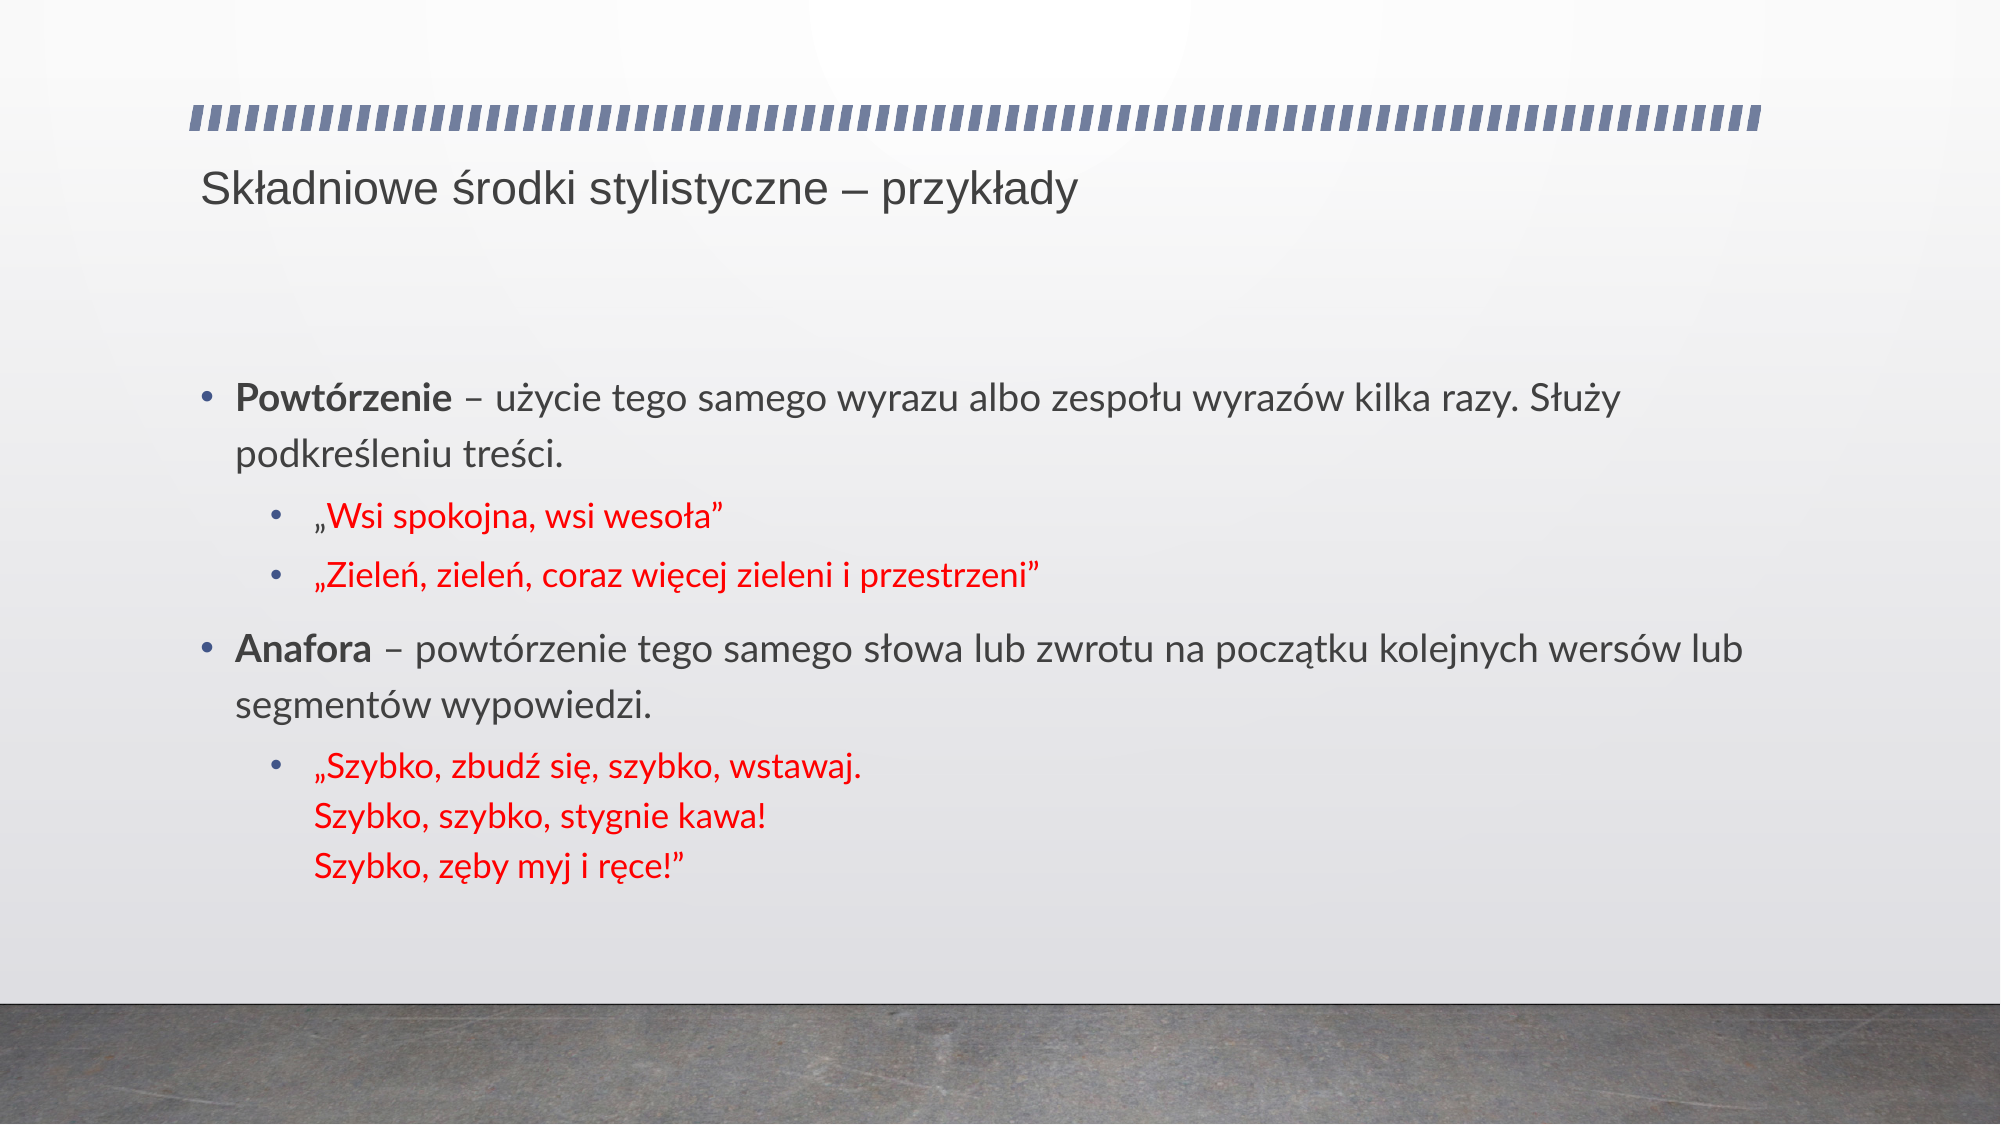

# Składniowe środki stylistyczne – przykłady
Powtórzenie – użycie tego samego wyrazu albo zespołu wyrazów kilka razy. Służy podkreśleniu treści.
„Wsi spokojna, wsi wesoła”
„Zieleń, zieleń, coraz więcej zieleni i przestrzeni”
Anafora – powtórzenie tego samego słowa lub zwrotu na początku kolejnych wersów lub segmentów wypowiedzi.
„Szybko, zbudź się, szybko, wstawaj.
Szybko, szybko, stygnie kawa!
Szybko, zęby myj i ręce!”